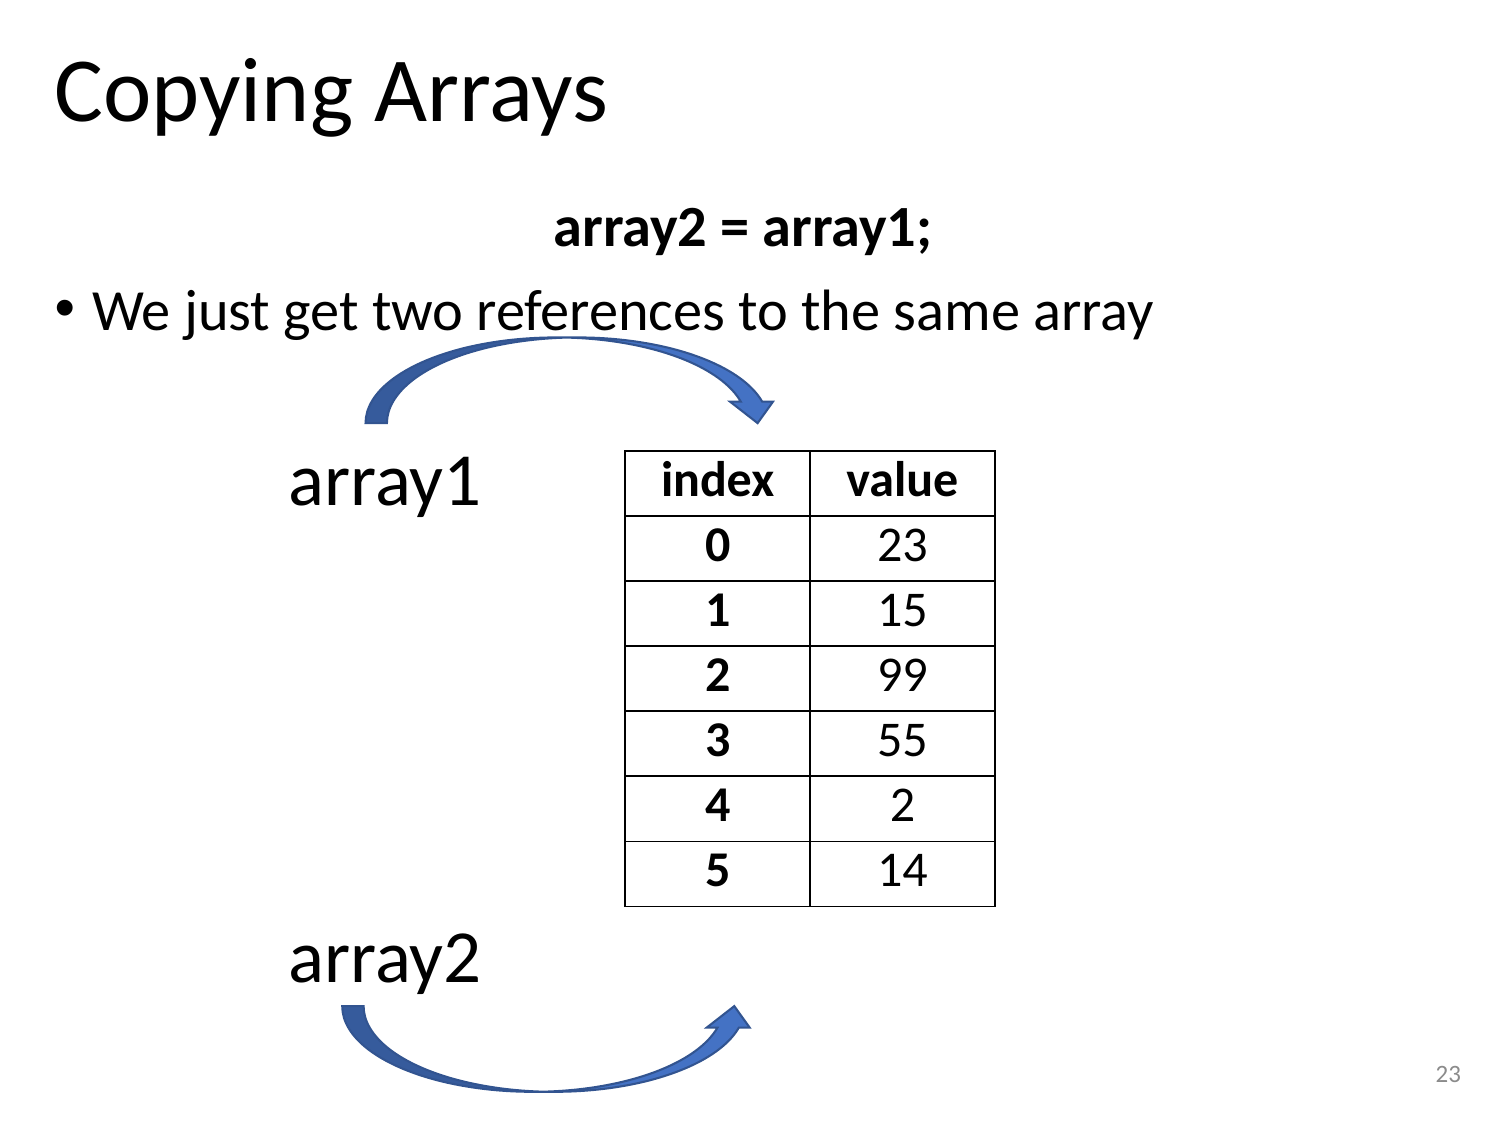

# Copying Arrays
array2 = array1;
We just get two references to the same array

array1
| index | value |
| --- | --- |
| 0 | 23 |
| 1 | 15 |
| 2 | 99 |
| 3 | 55 |
| 4 | 2 |
| 5 | 14 |
array2

23